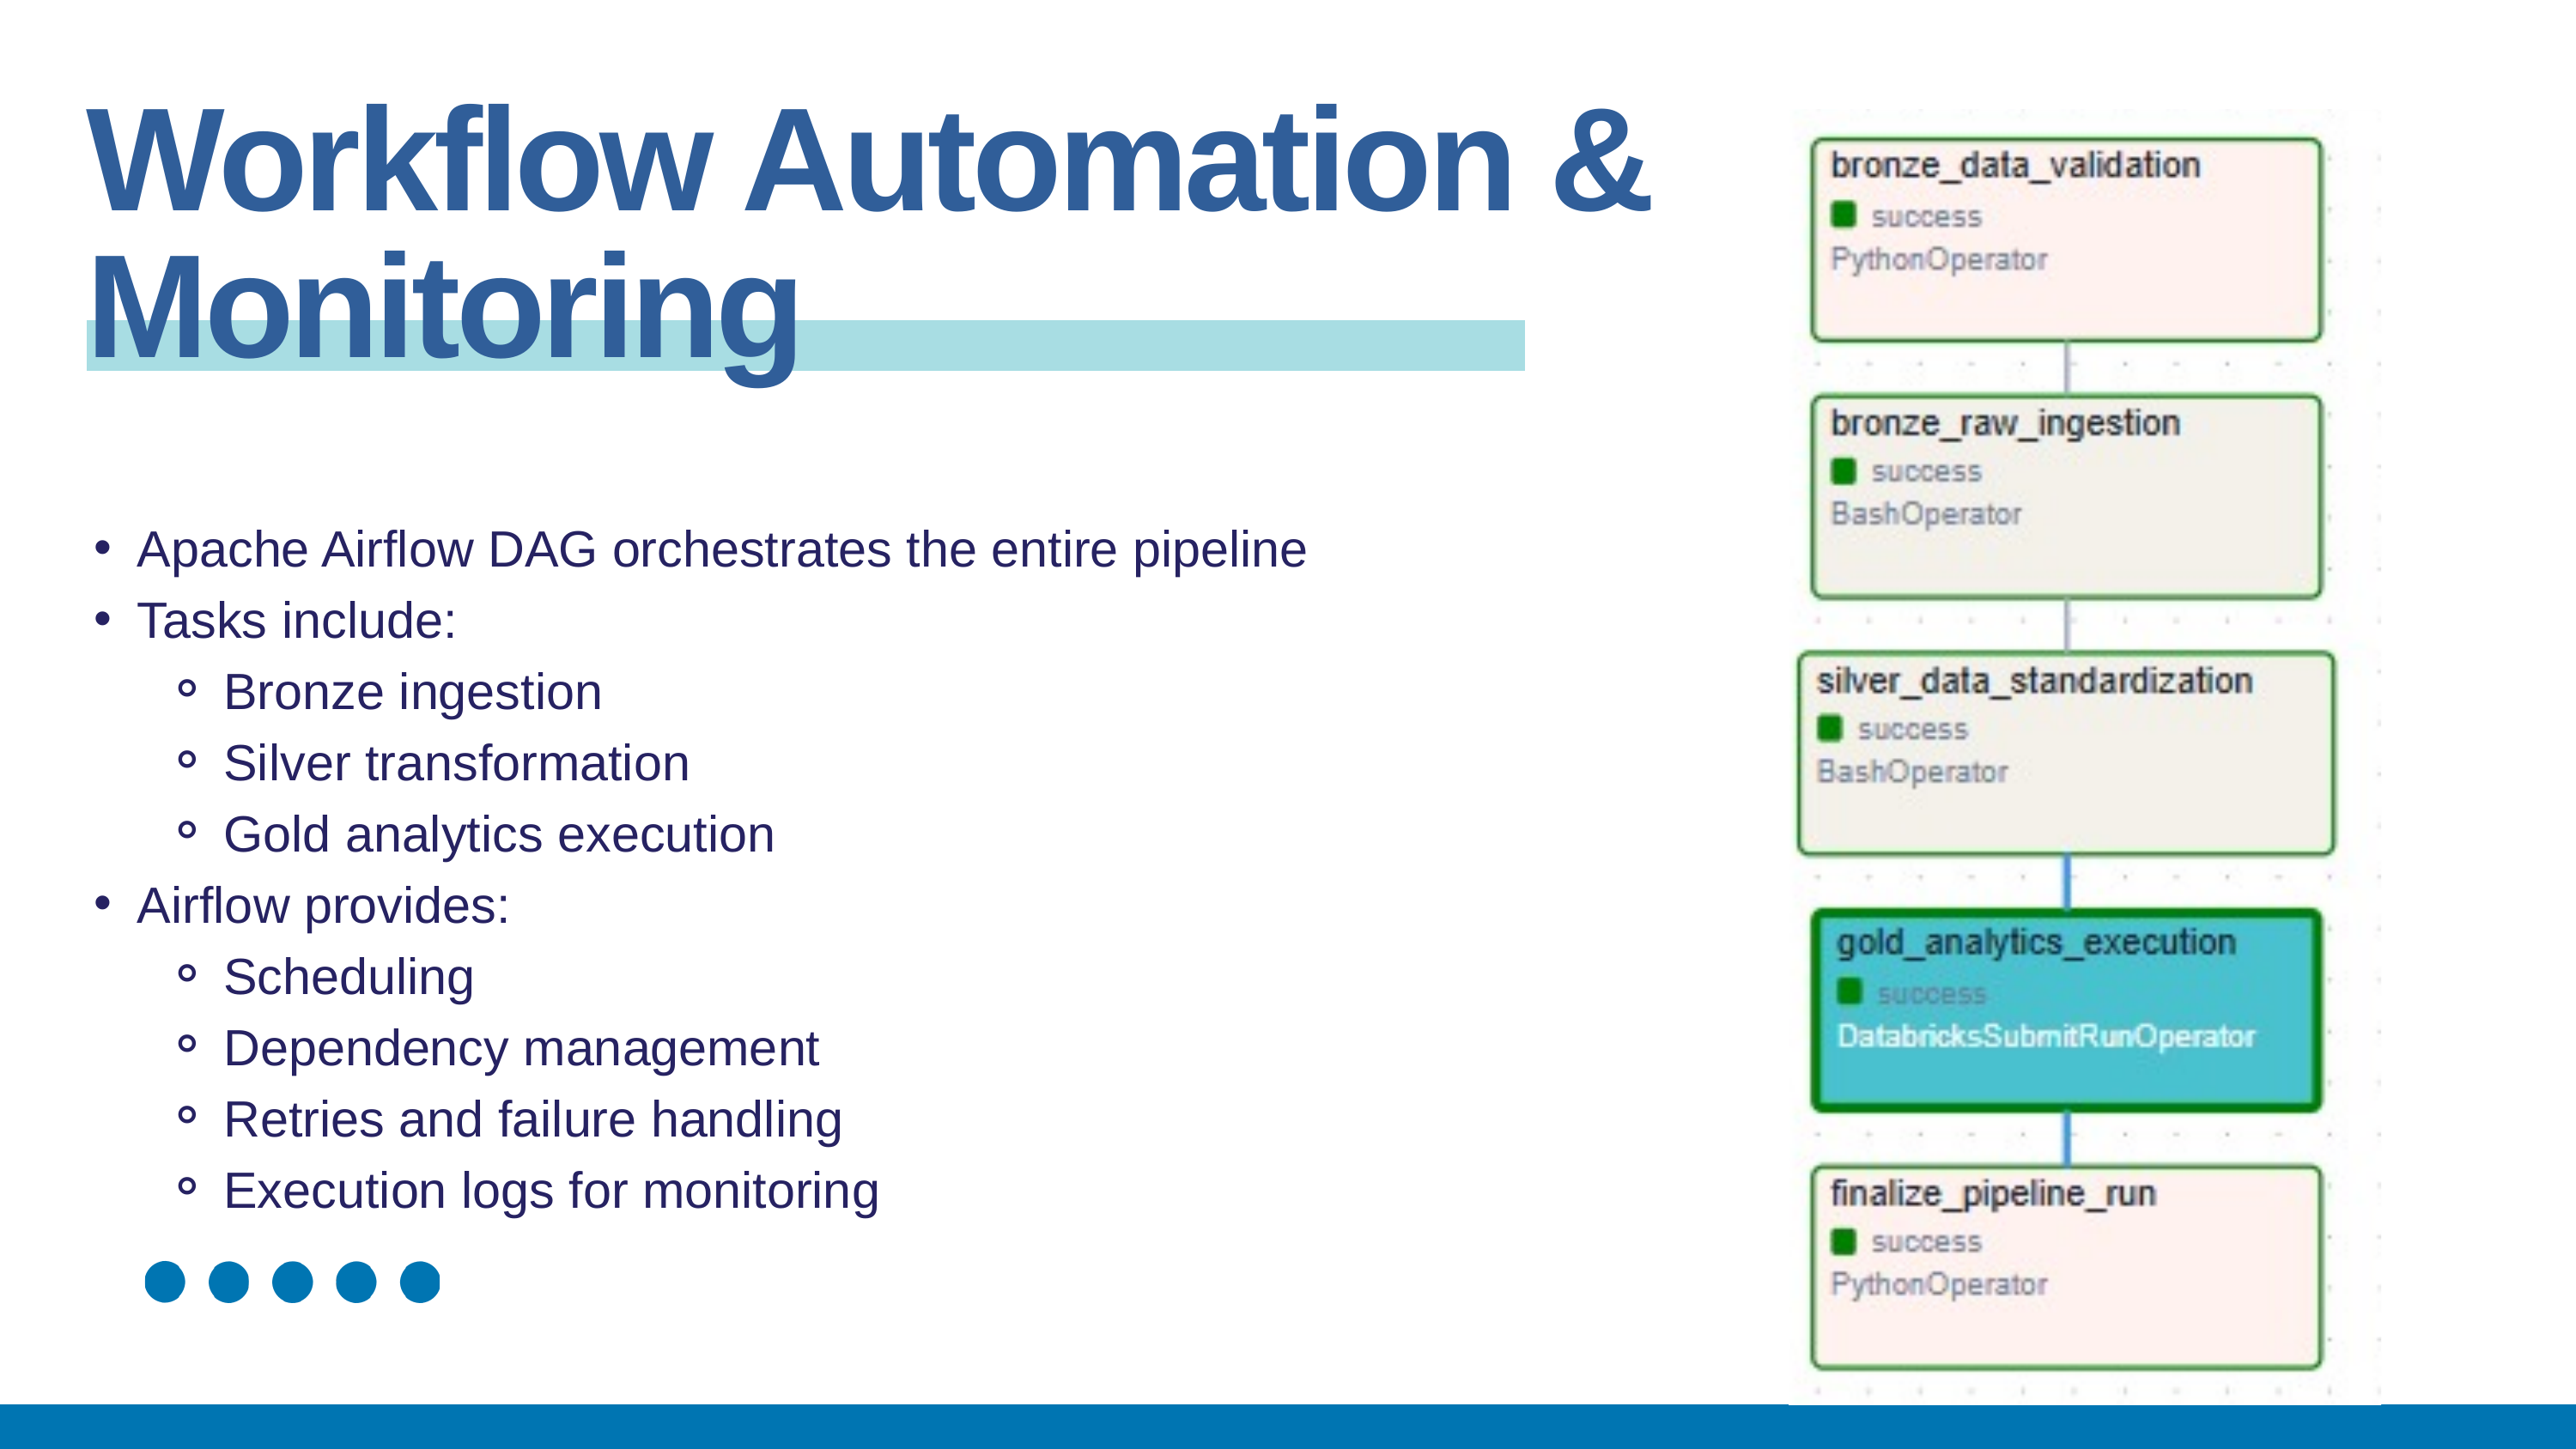

Workflow Automation & Monitoring

Apache Airflow DAG orchestrates the entire pipeline
Tasks include:
Bronze ingestion
Silver transformation
Gold analytics execution
Airflow provides:
Scheduling
Dependency management
Retries and failure handling
Execution logs for monitoring